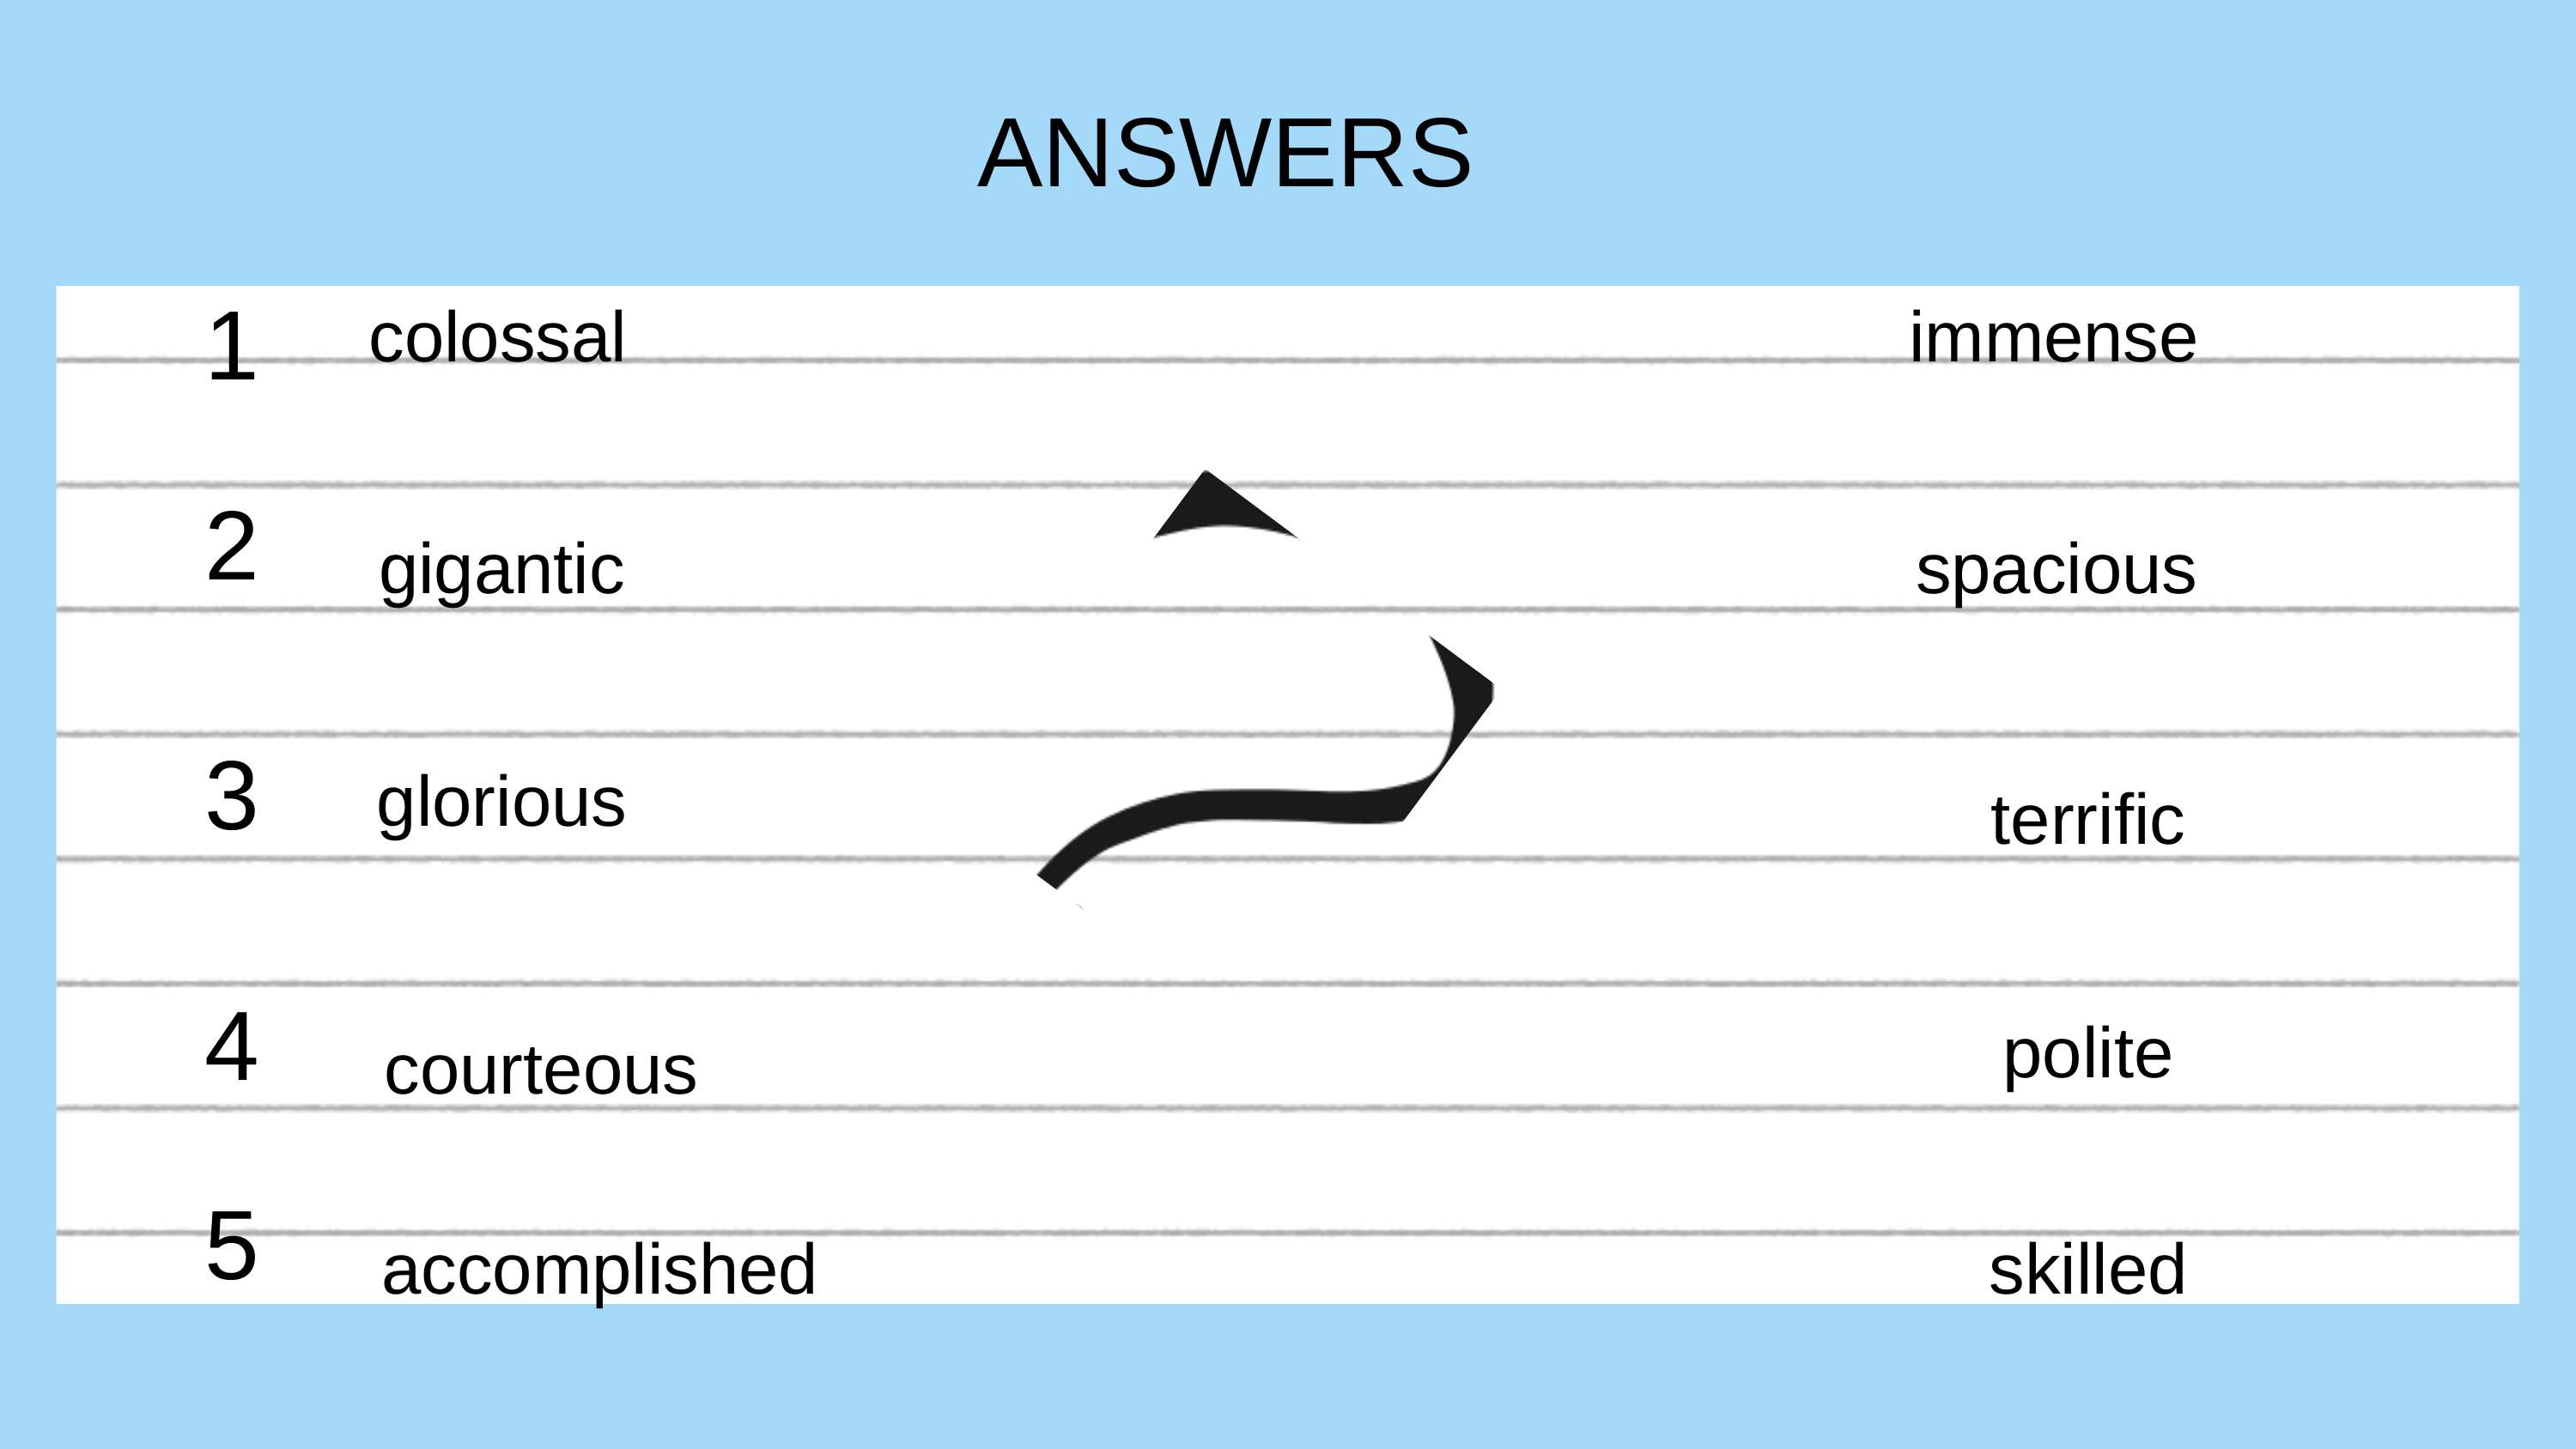

ANSWERS
1
colossal
immense

2
gigantic
spacious

3
glorious
terrific
4
polite
courteous
5
accomplished
skilled